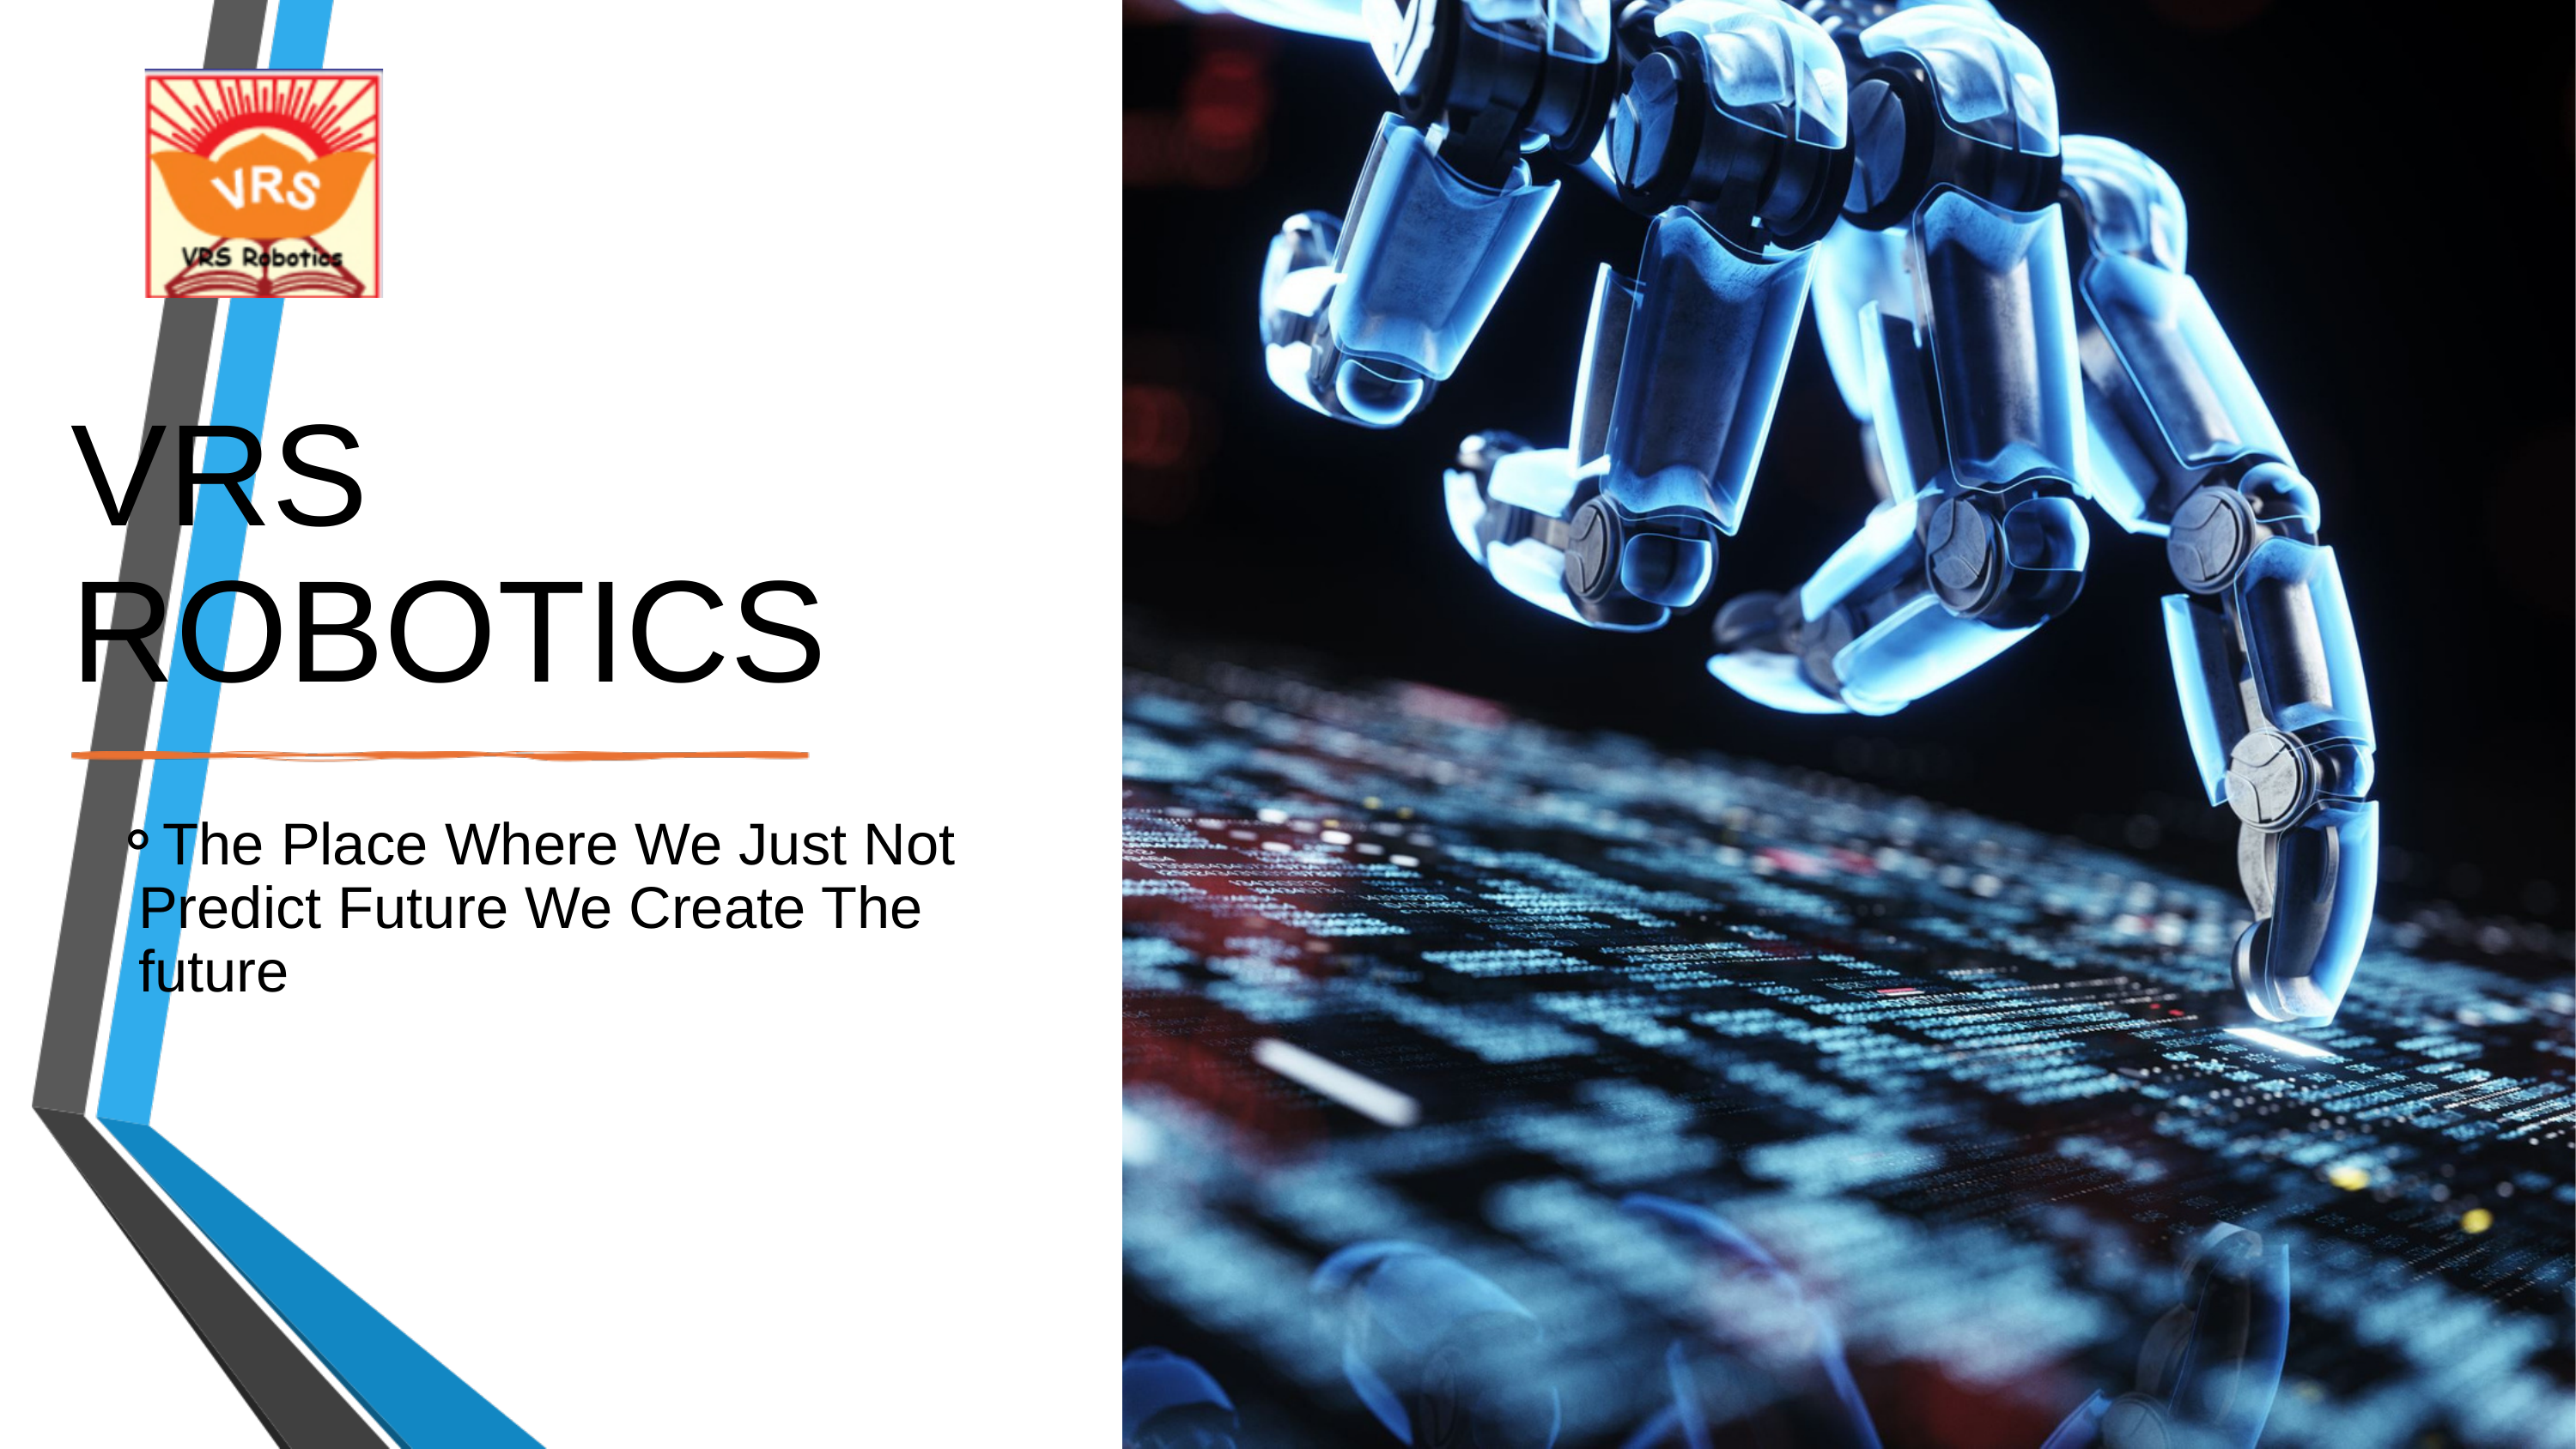

VRS ROBOTICS

The Place Where We Just Not Predict Future We Create The future